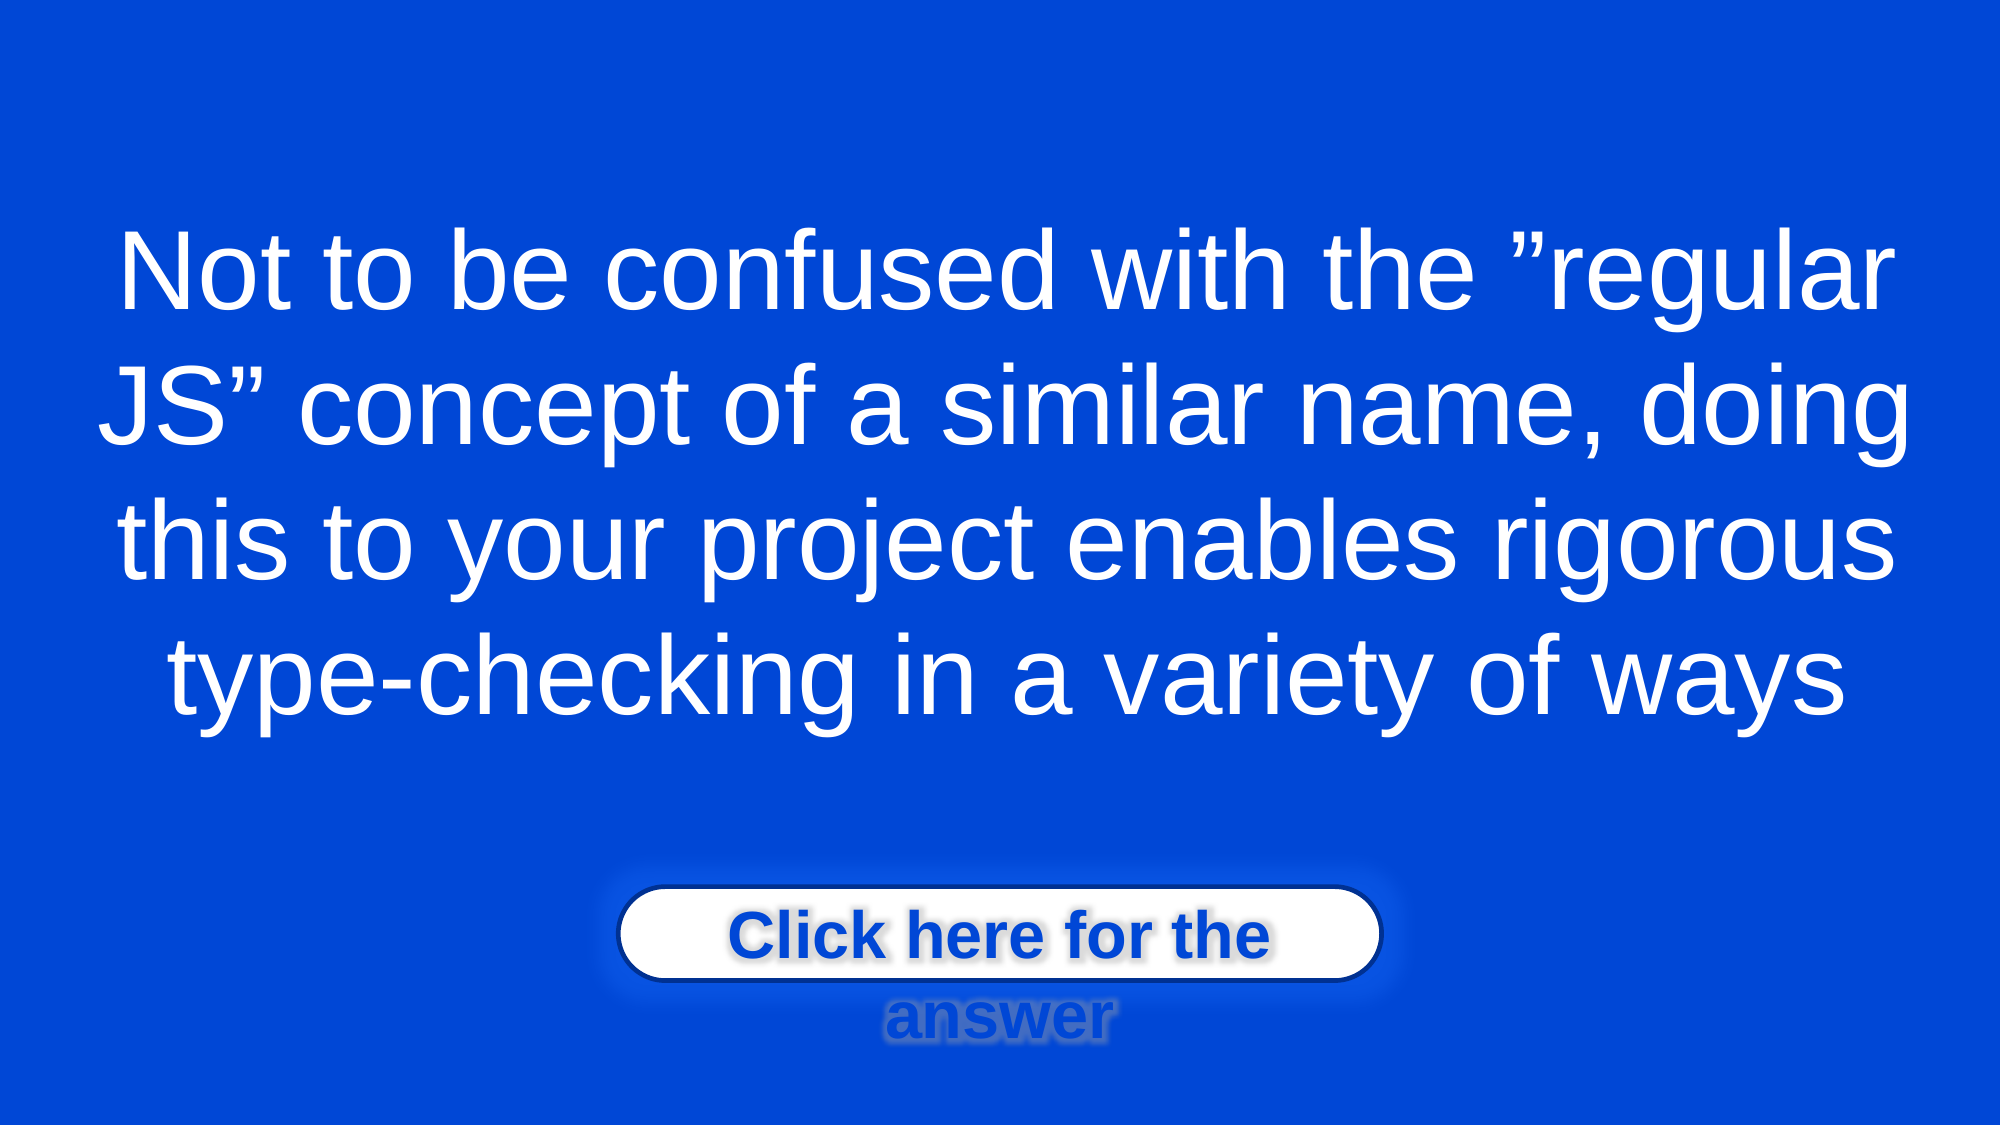

Not to be confused with the ”regular JS” concept of a similar name, doing this to your project enables rigorous type-checking in a variety of ways
Click here for the answer